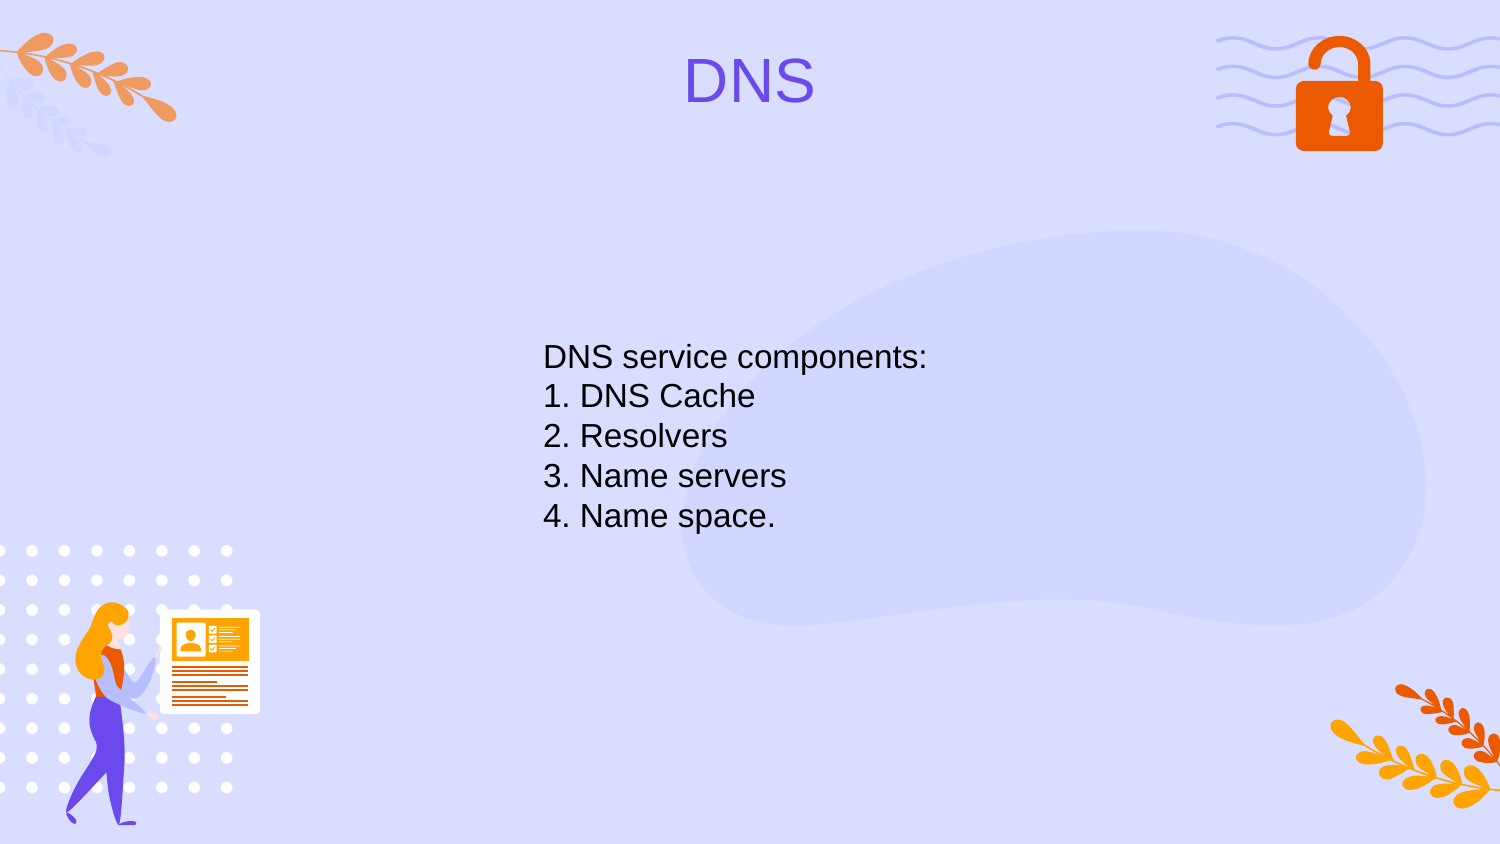

# DNS

DNS service components:
1. DNS Cache
2. Resolvers
3. Name servers
4. Name space.